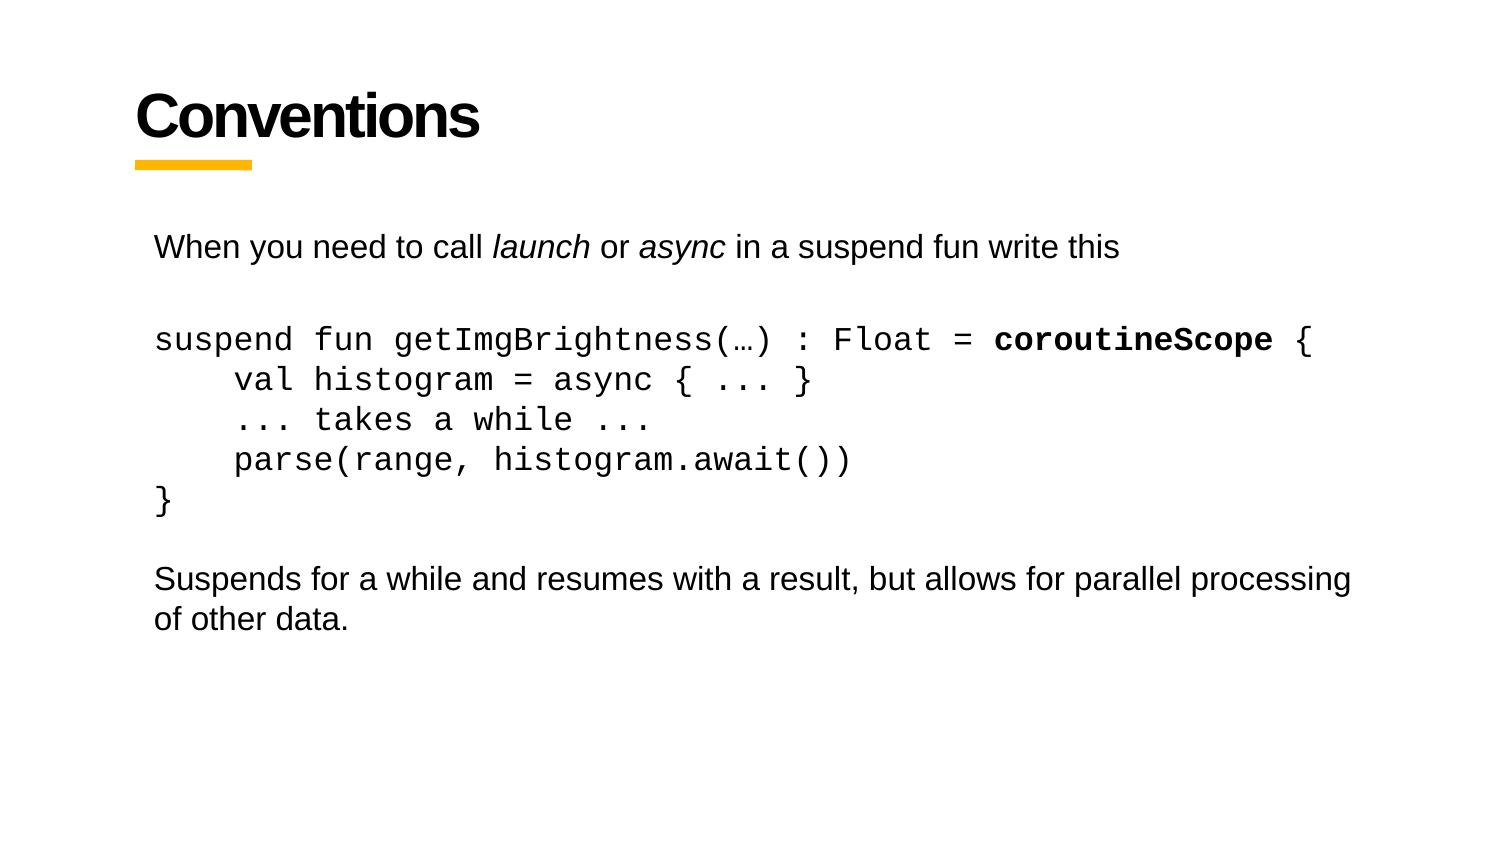

# Conventions

When you need to call launch or async in a suspend fun write this
suspend fun getImgBrightness(…) : Float = coroutineScope {
    val histogram = async { ... }
    ... takes a while ...
    parse(range, histogram.await())
}
Suspends for a while and resumes with a result, but allows for parallel processing of other data.